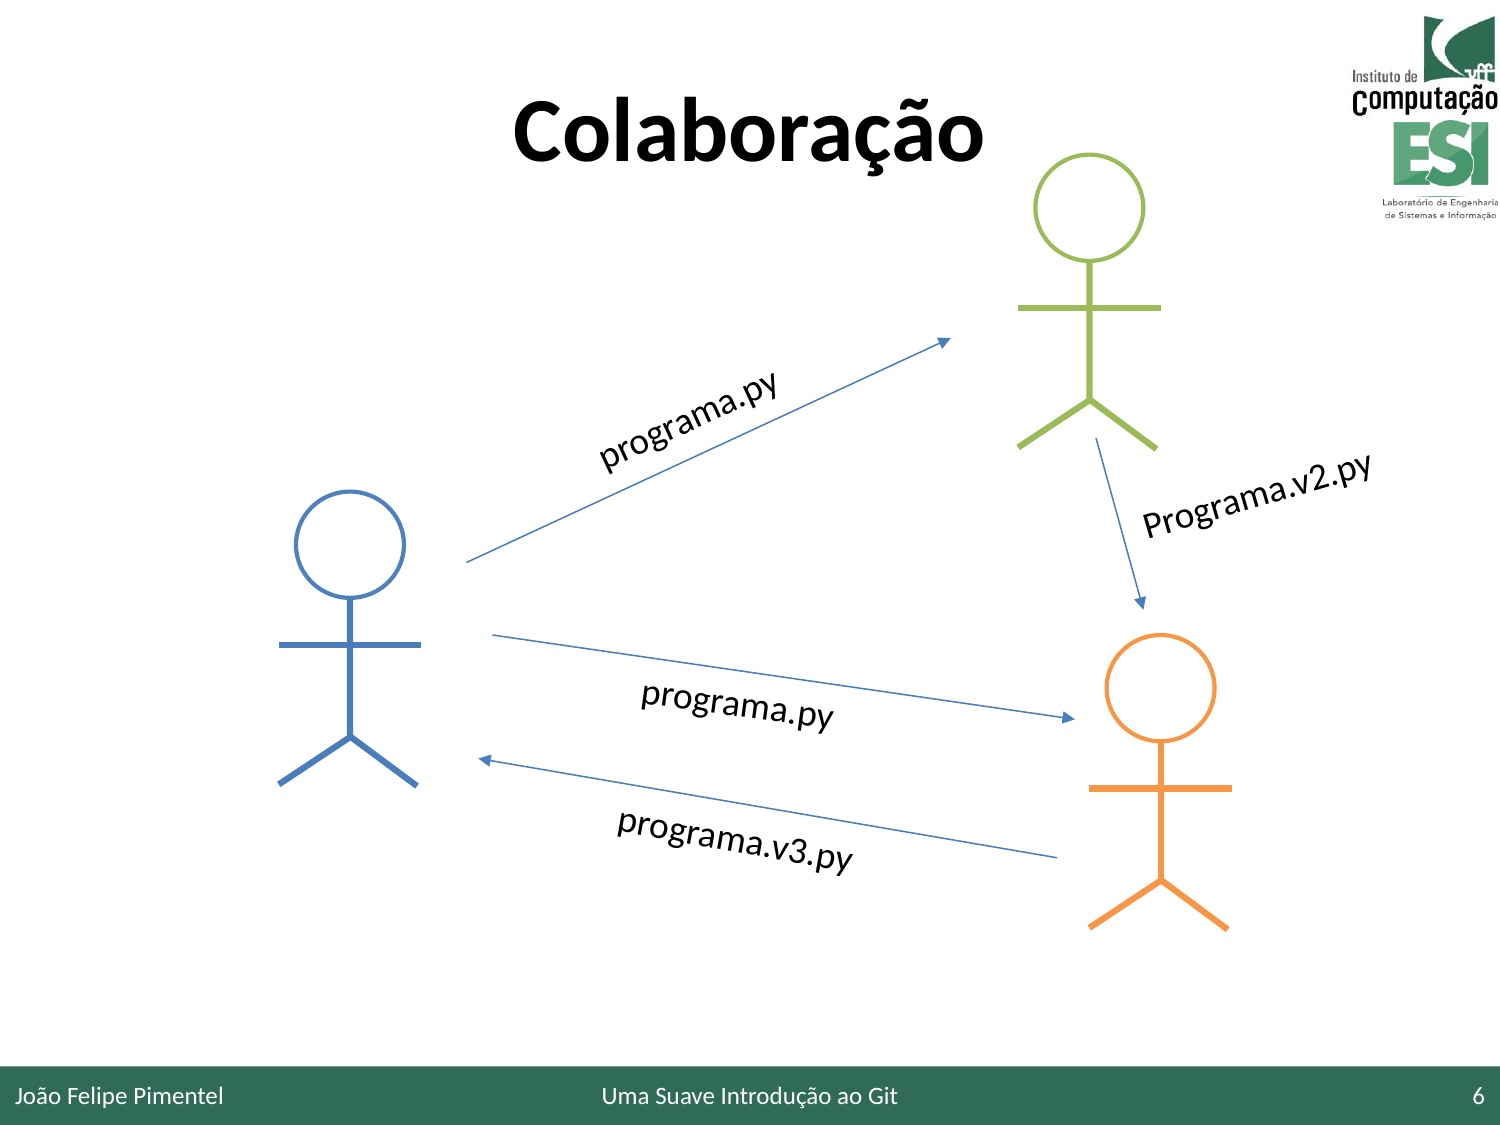

# Colaboração

programa.py
Programa.v2.py

programa.py
programa.v3.py
João Felipe Pimentel
Uma Suave Introdução ao Git
6